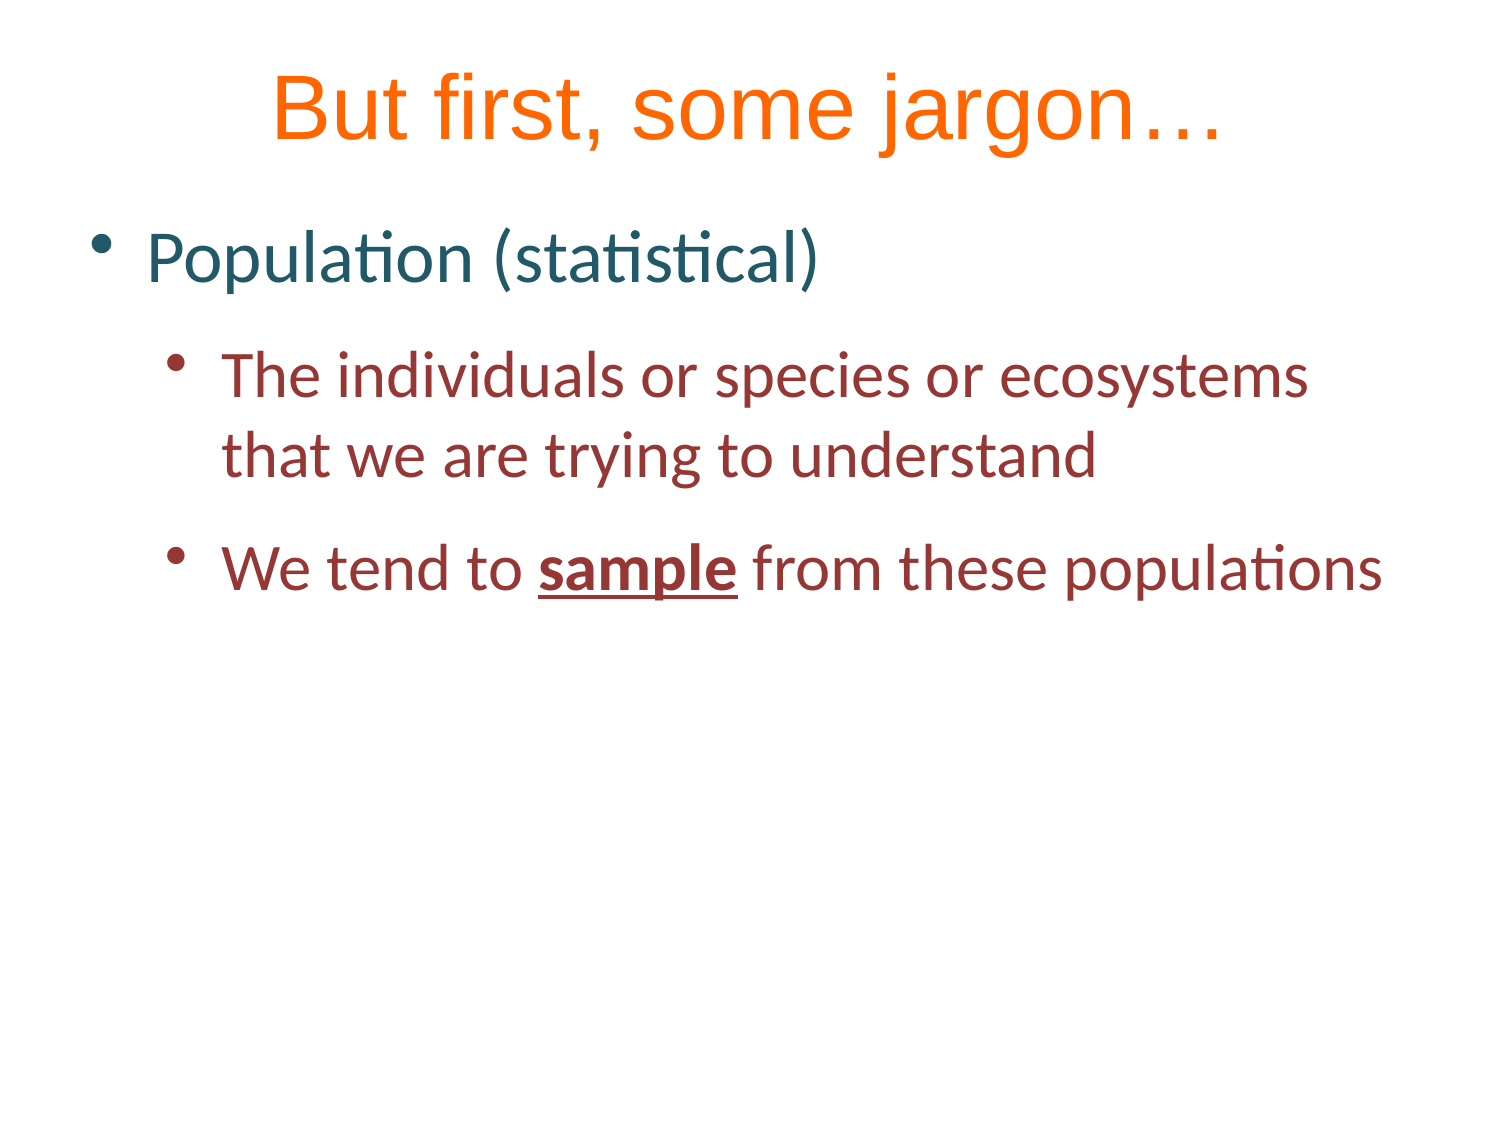

But first, some jargon…
Population (statistical)
The individuals or species or ecosystems that we are trying to understand
We tend to sample from these populations